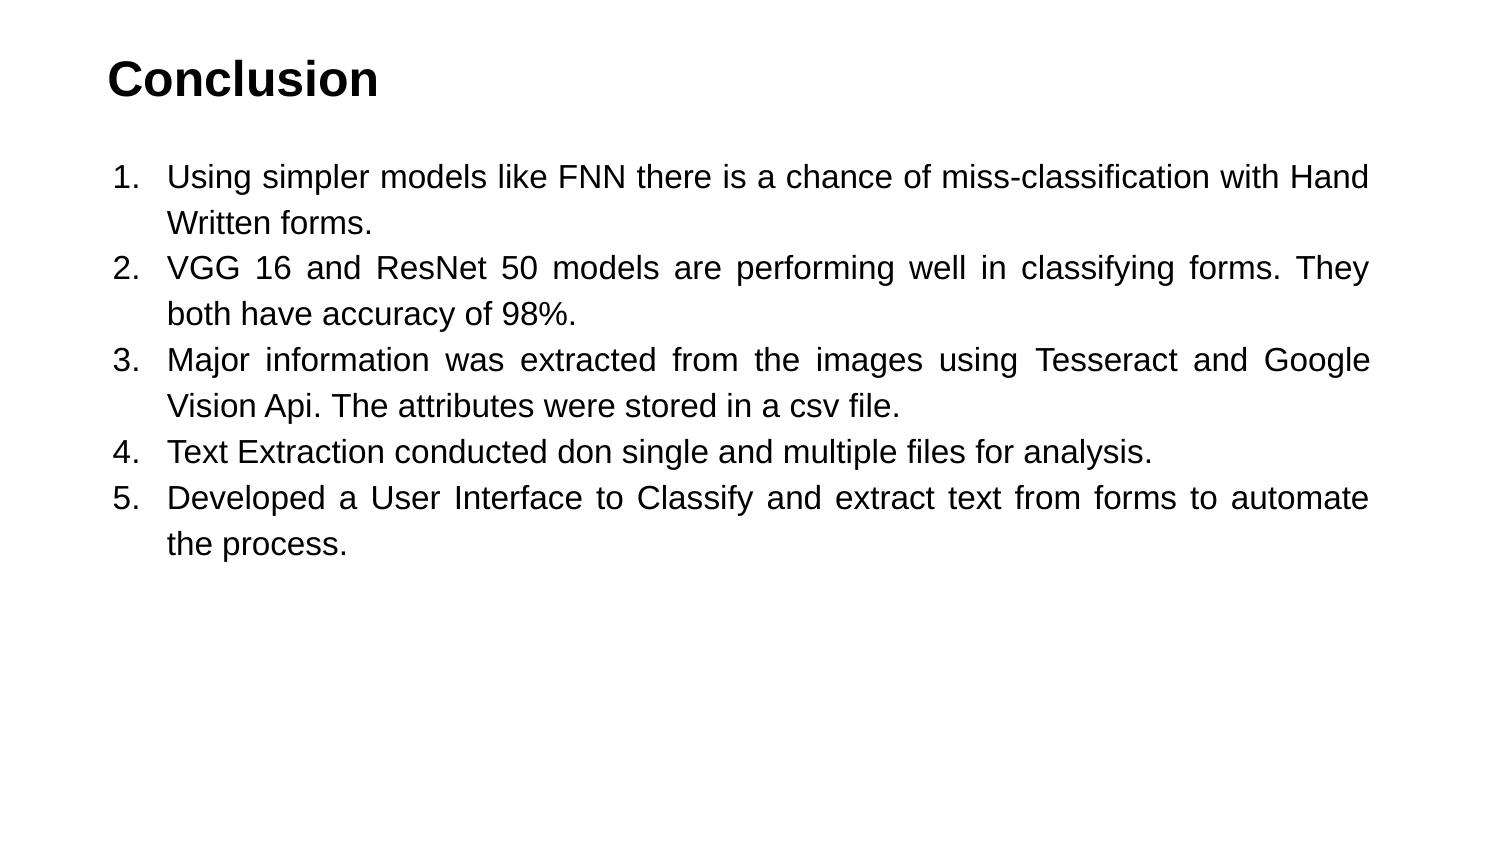

Conclusion
Using simpler models like FNN there is a chance of miss-classification with Hand Written forms.
VGG 16 and ResNet 50 models are performing well in classifying forms. They both have accuracy of 98%.
Major information was extracted from the images using Tesseract and Google Vision Api. The attributes were stored in a csv file.
Text Extraction conducted don single and multiple files for analysis.
Developed a User Interface to Classify and extract text from forms to automate the process.